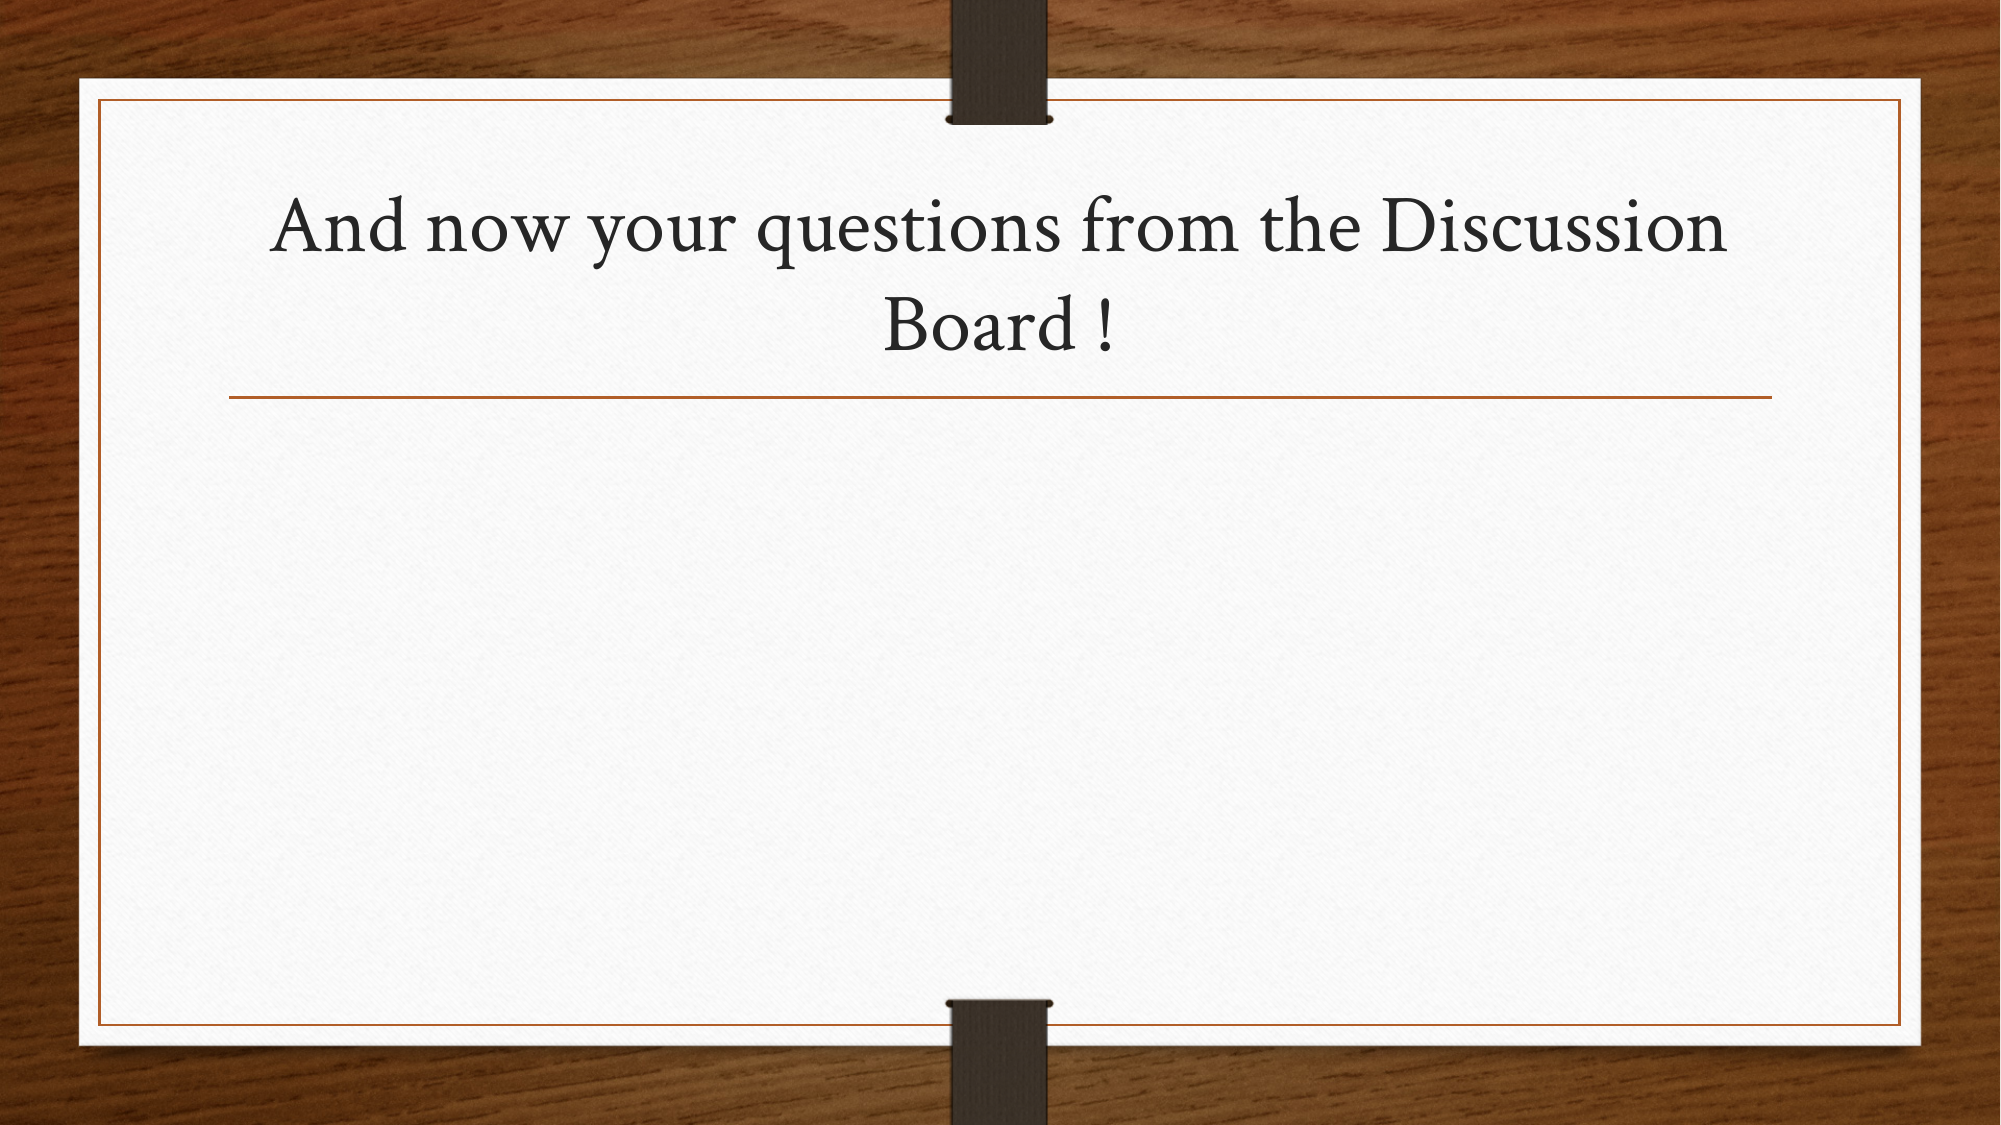

# And now your questions from the Discussion Board !